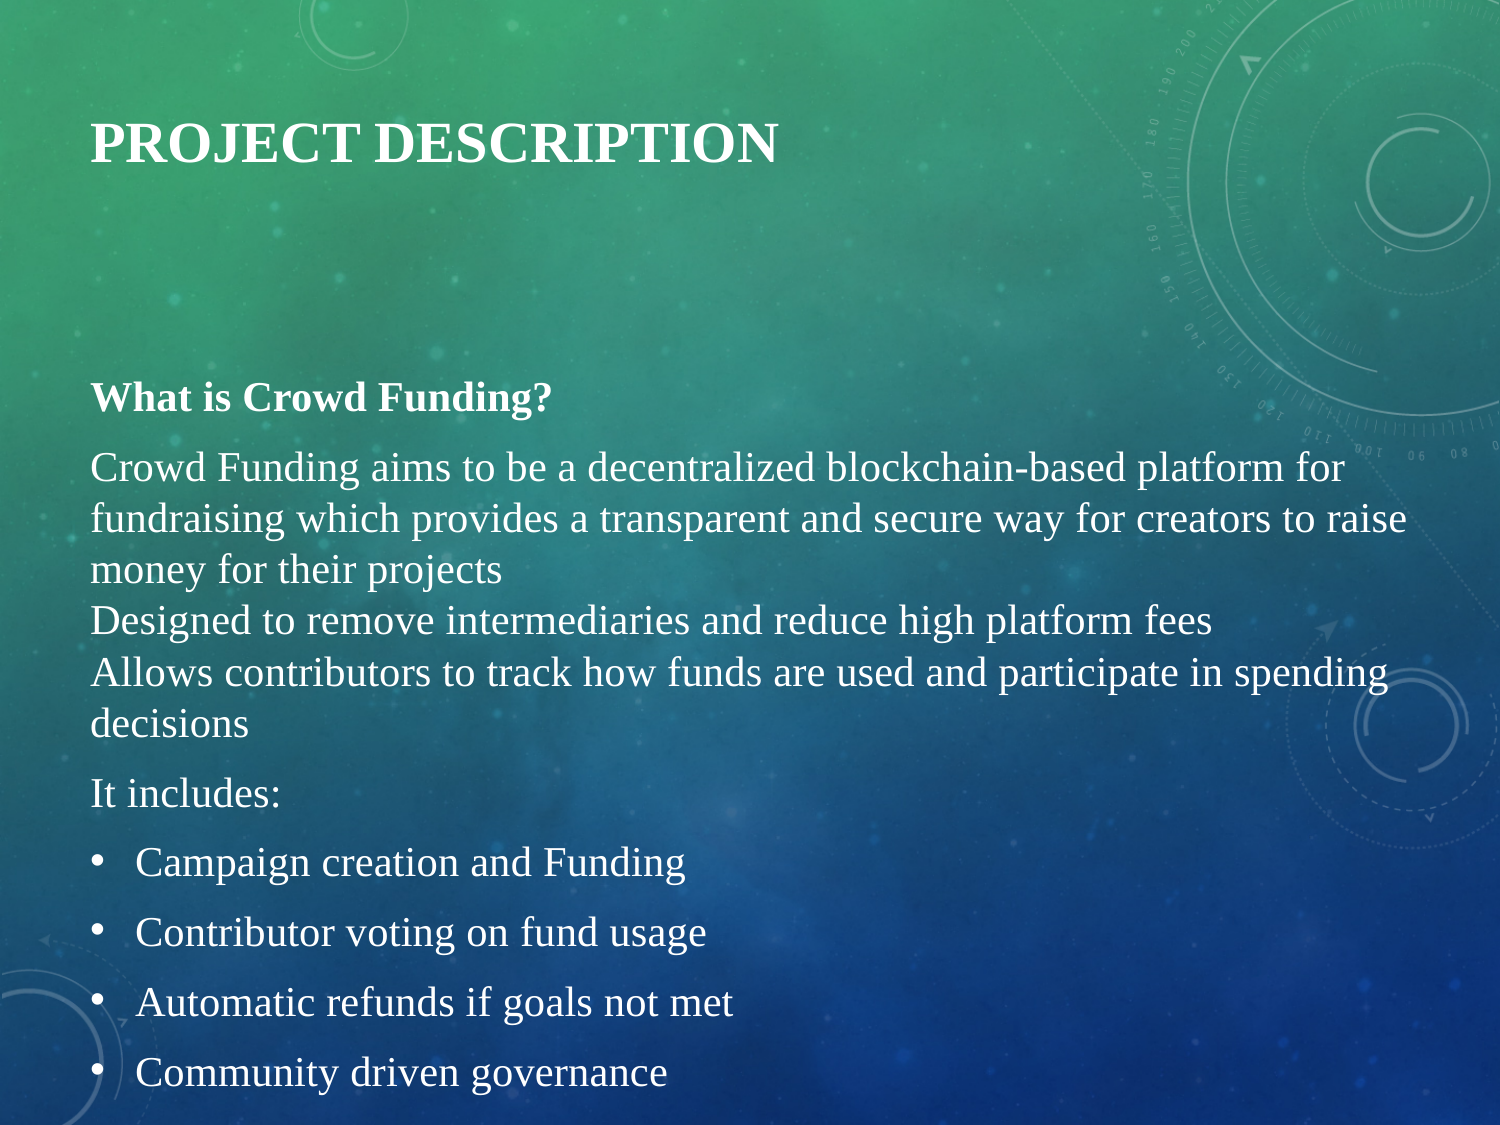

# Project Description
What is Crowd Funding?
Crowd Funding aims to be a decentralized blockchain-based platform for fundraising which provides a transparent and secure way for creators to raise money for their projects
Designed to remove intermediaries and reduce high platform fees
Allows contributors to track how funds are used and participate in spending decisions
It includes:
Campaign creation and Funding
Contributor voting on fund usage
Automatic refunds if goals not met
Community driven governance